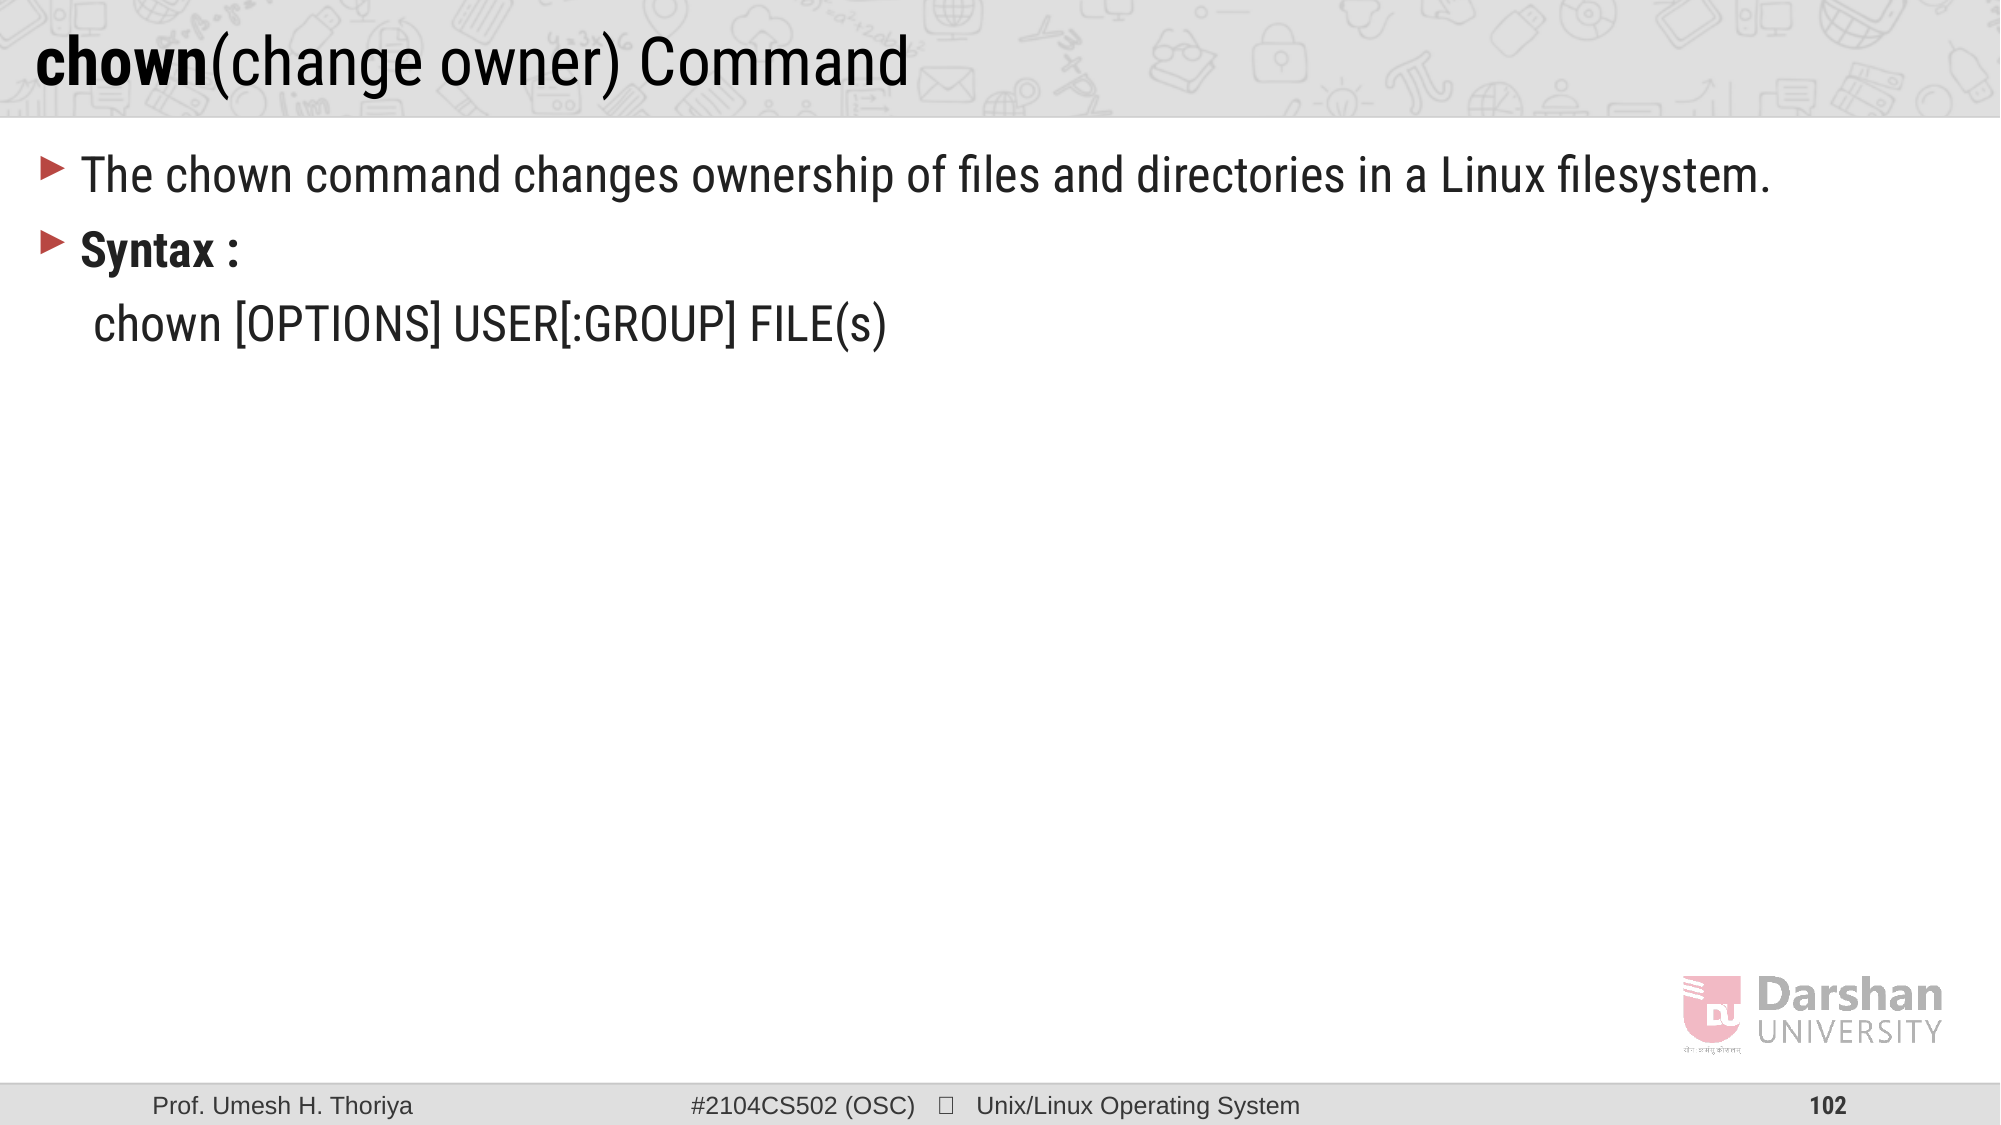

# chown(change owner) Command
The chown command changes ownership of files and directories in a Linux filesystem.
Syntax :
     chown [OPTIONS] USER[:GROUP] FILE(s)